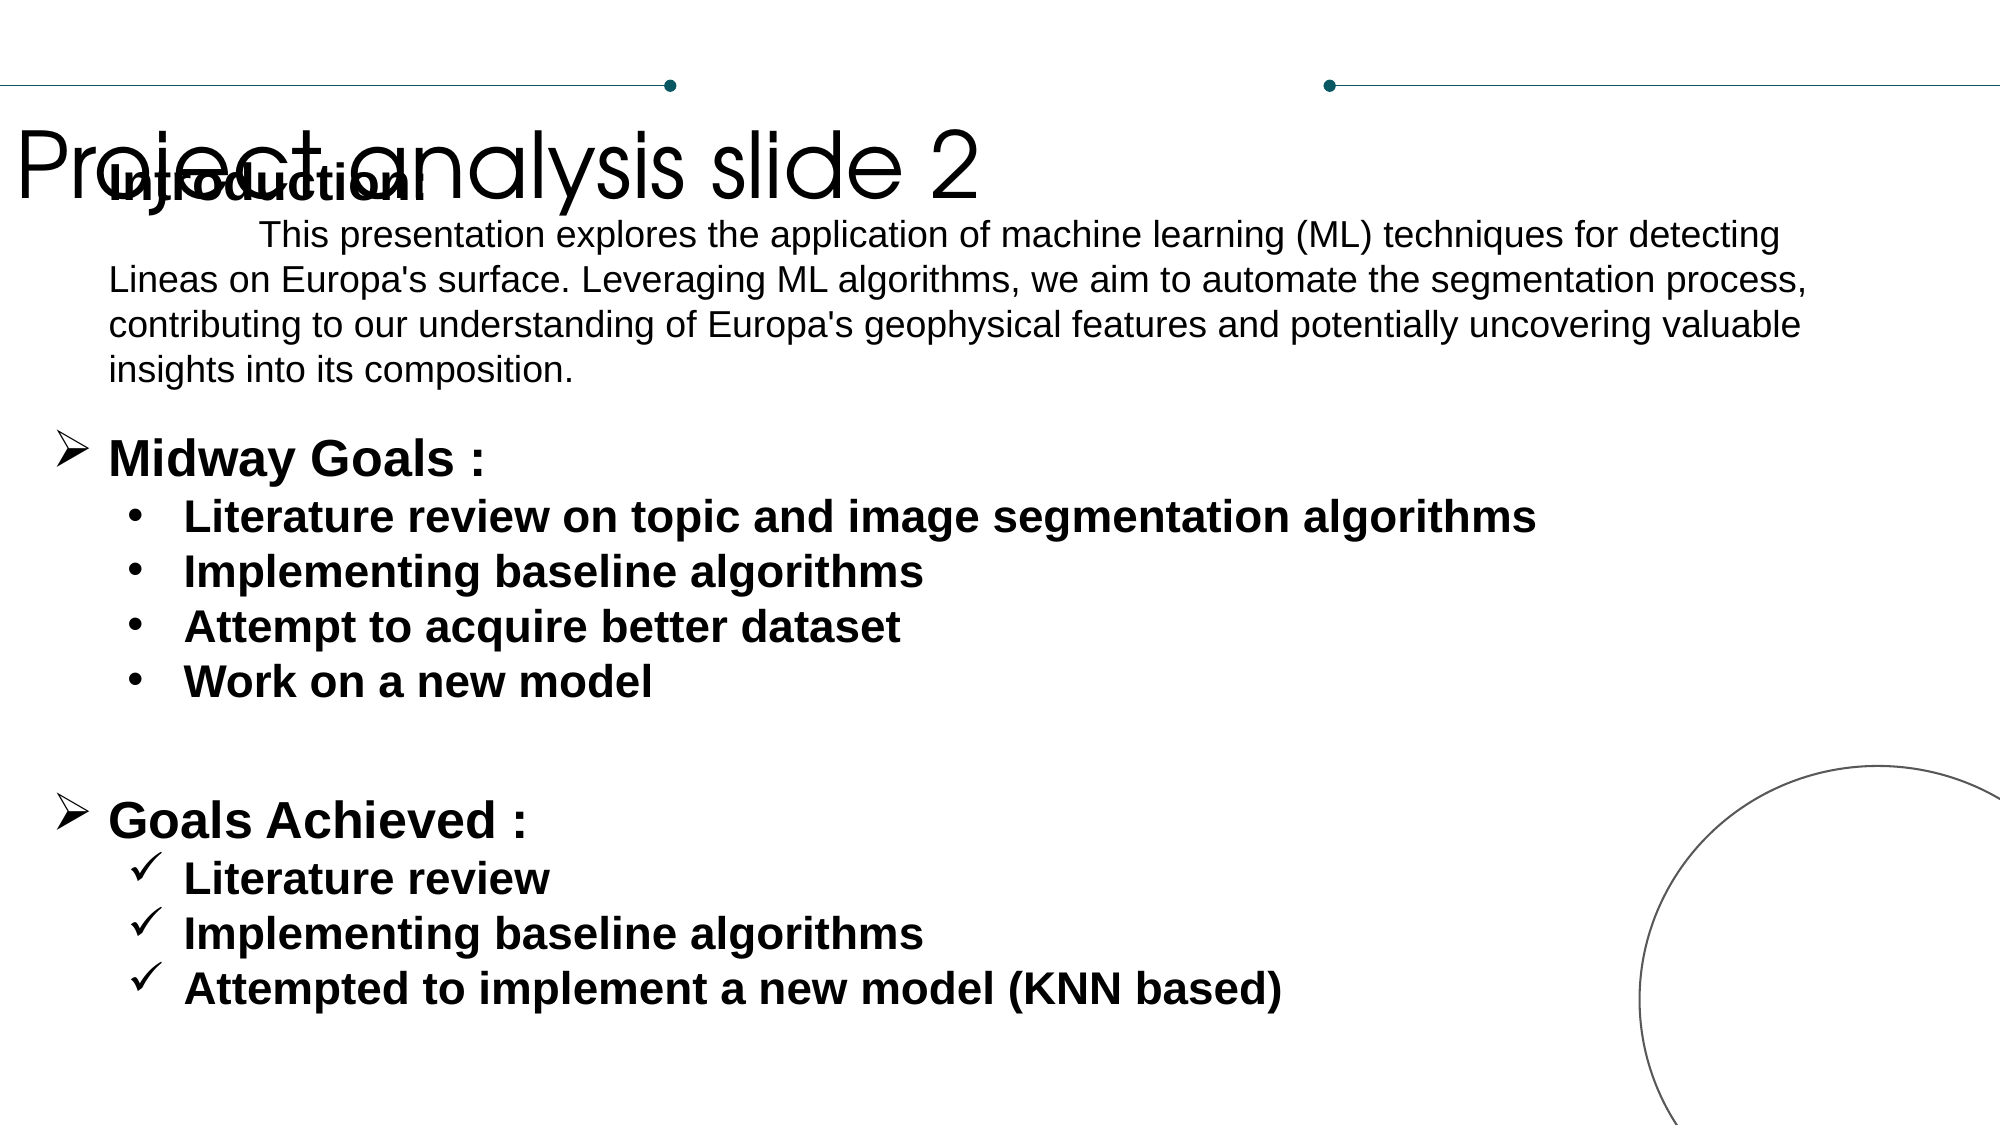

Project analysis slide 2
Introduction:
	This presentation explores the application of machine learning (ML) techniques for detecting Lineas on Europa's surface. Leveraging ML algorithms, we aim to automate the segmentation process, contributing to our understanding of Europa's geophysical features and potentially uncovering valuable insights into its composition.

Midway Goals :
Literature review on topic and image segmentation algorithms
Implementing baseline algorithms
Attempt to acquire better dataset
Work on a new model

Goals Achieved :
Literature review
Implementing baseline algorithms
Attempted to implement a new model (KNN based)